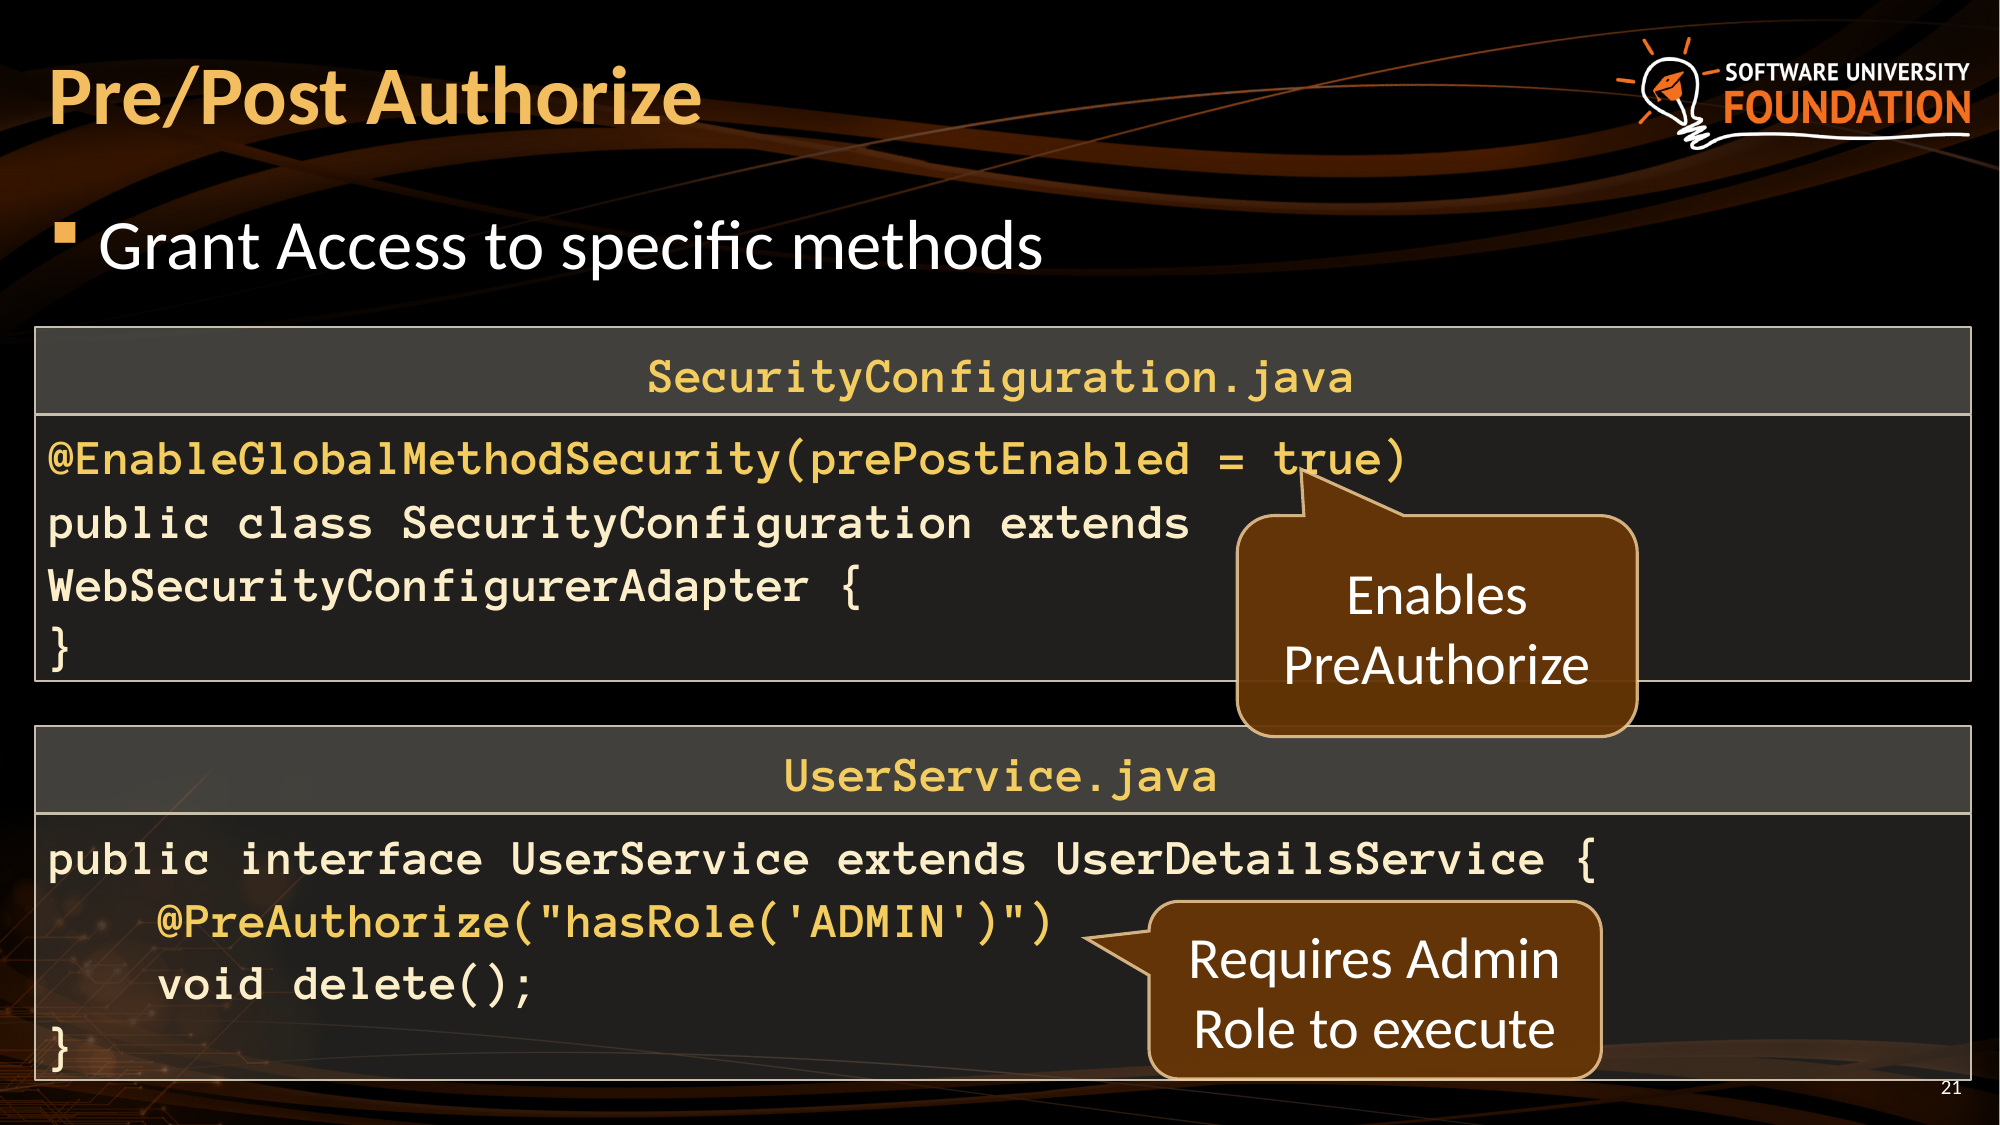

# Pre/Post Authorize
Grant Access to specific methods
SecurityConfiguration.java
@EnableGlobalMethodSecurity(prePostEnabled = true)
public class SecurityConfiguration extends WebSecurityConfigurerAdapter {
}
Enables PreAuthorize
UserService.java
public interface UserService extends UserDetailsService {
    @PreAuthorize("hasRole('ADMIN')")
    void delete();
}
Requires Admin Role to execute
21